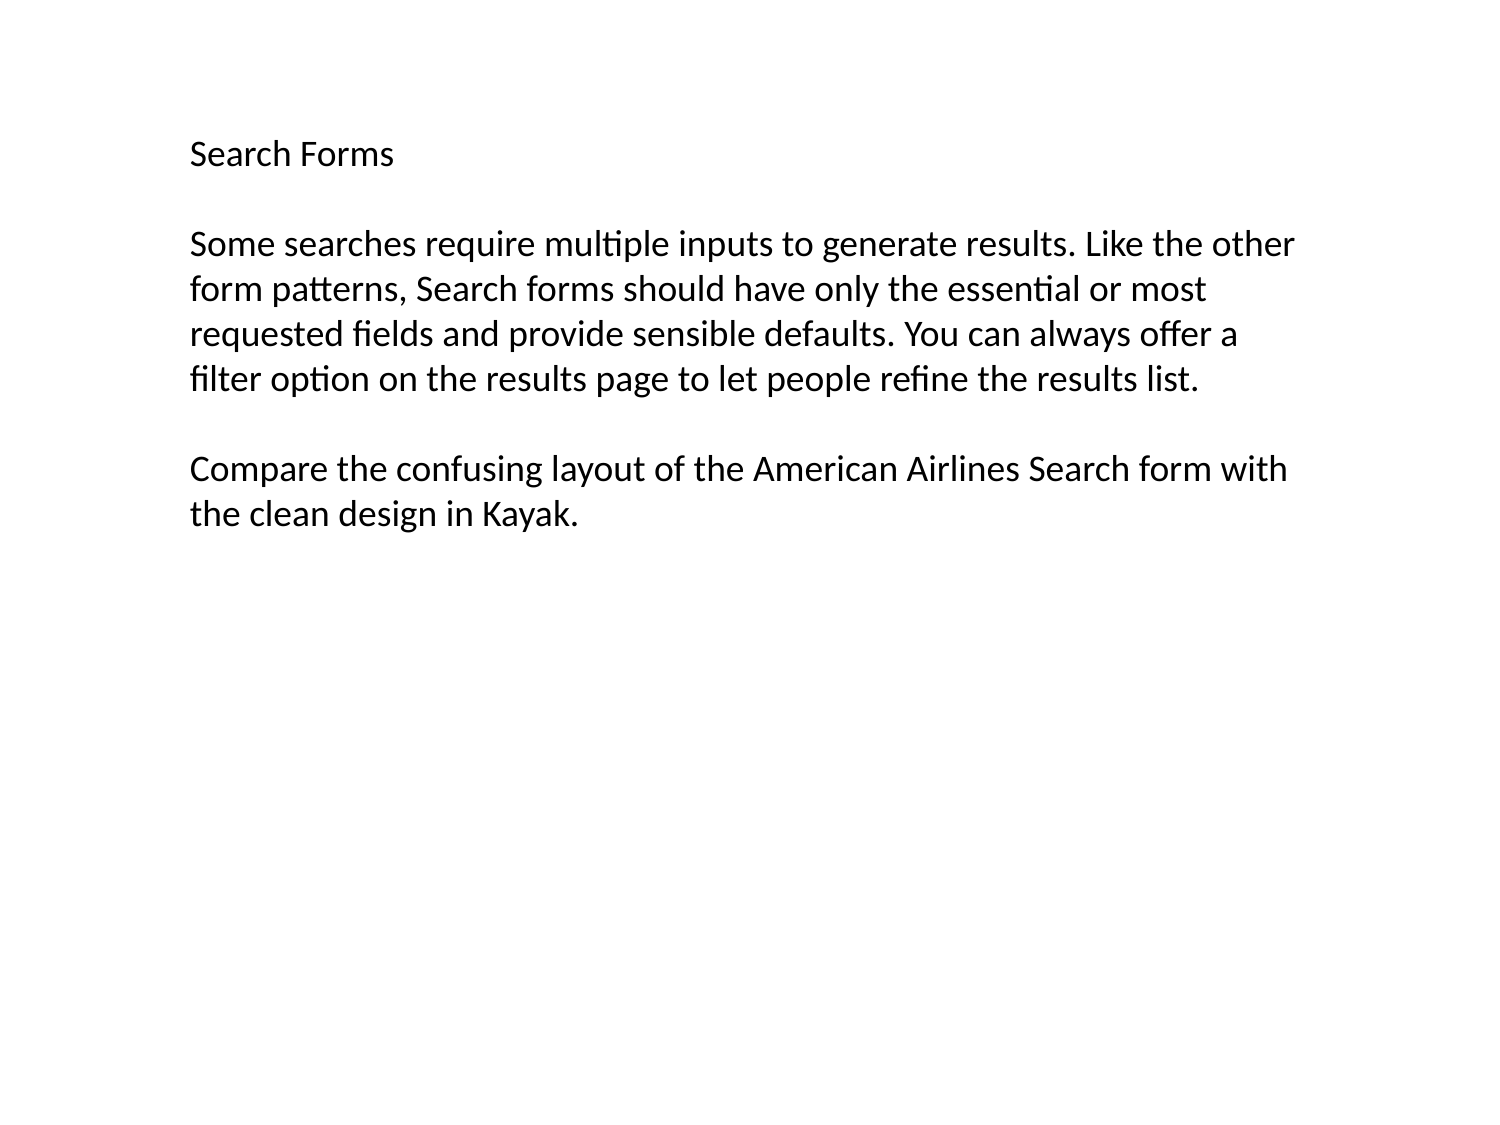

Search Forms

Some searches require multiple inputs to generate results. Like the other form patterns, Search forms should have only the essential or most requested fields and provide sensible defaults. You can always offer a filter option on the results page to let people refine the results list.

Compare the confusing layout of the American Airlines Search form with the clean design in Kayak.